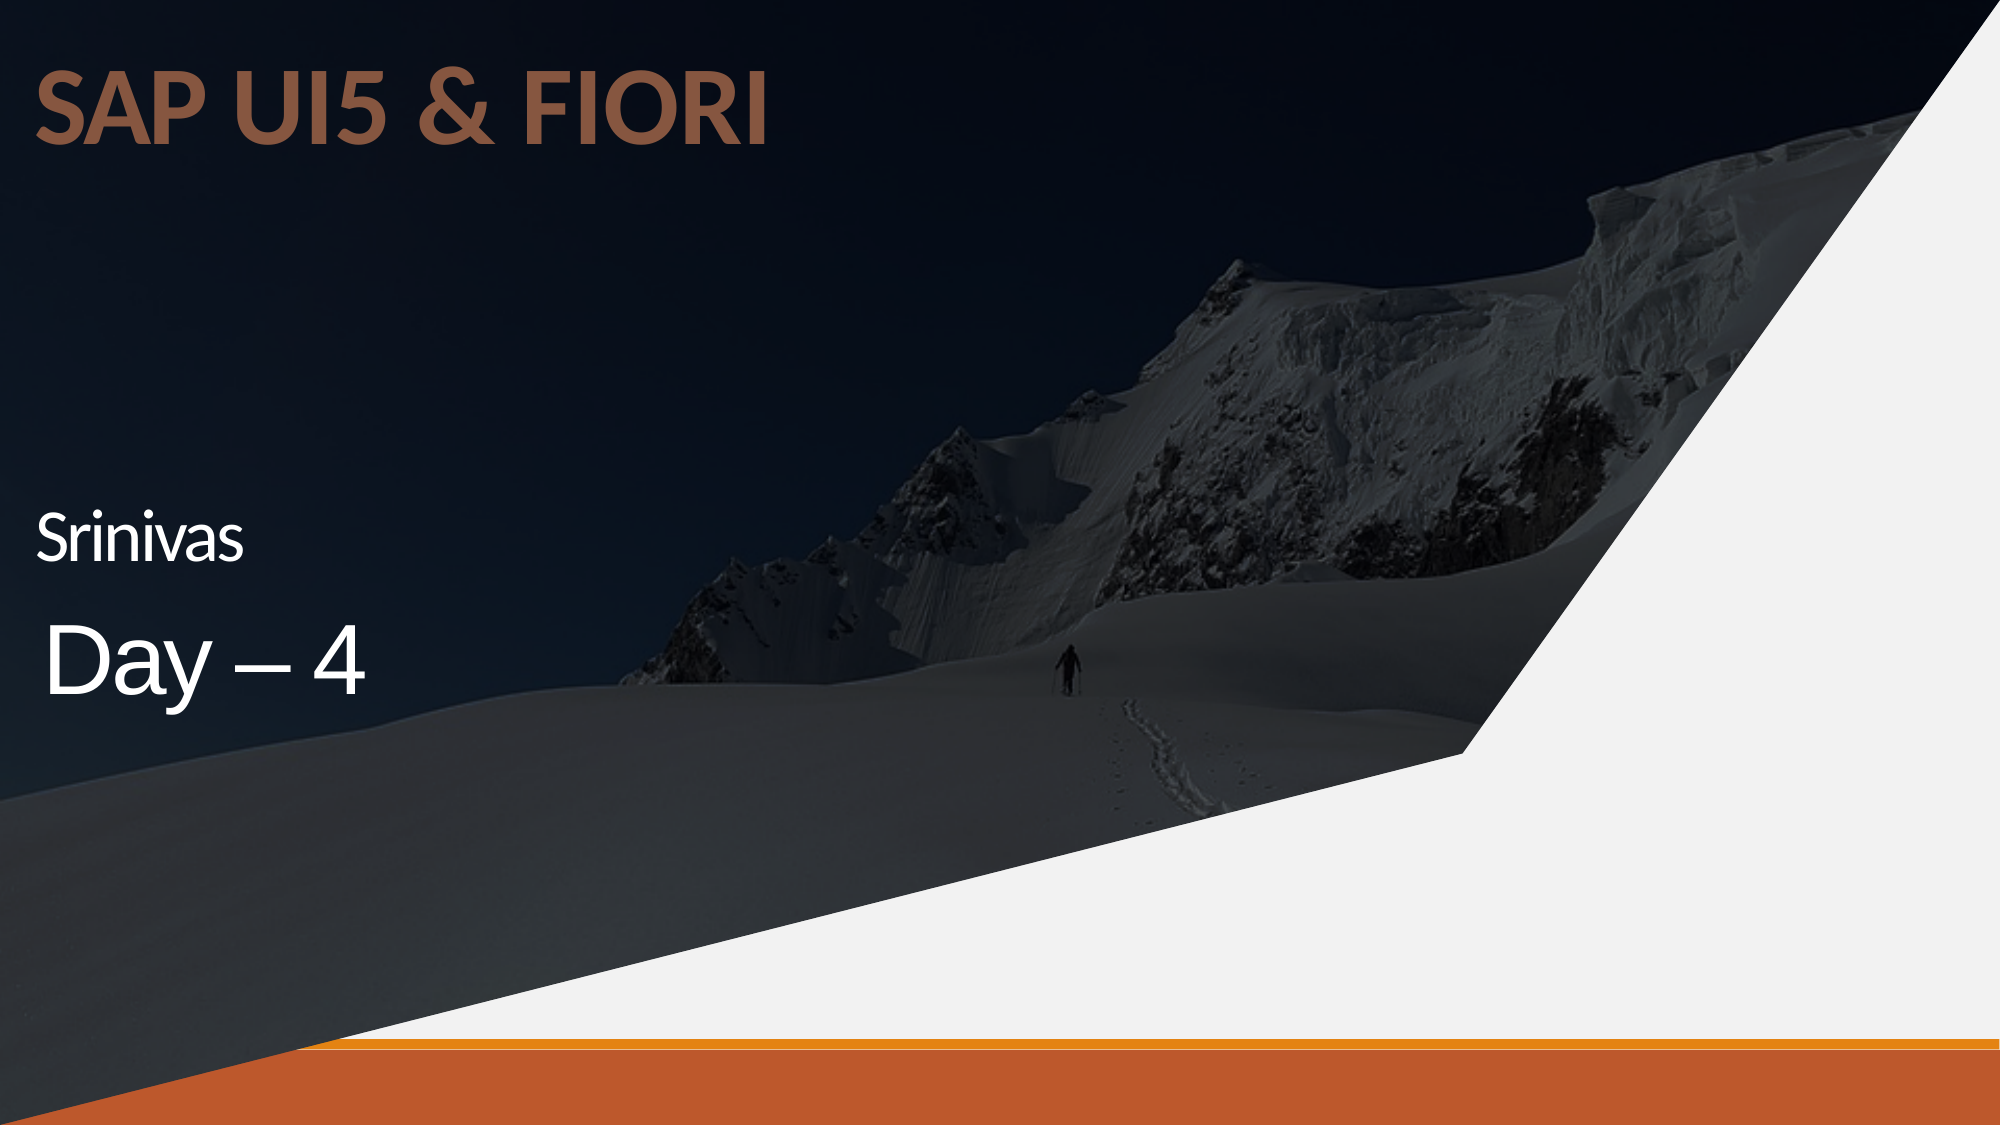

SAP UI5 & FIORI
Srinivas
Day – 4